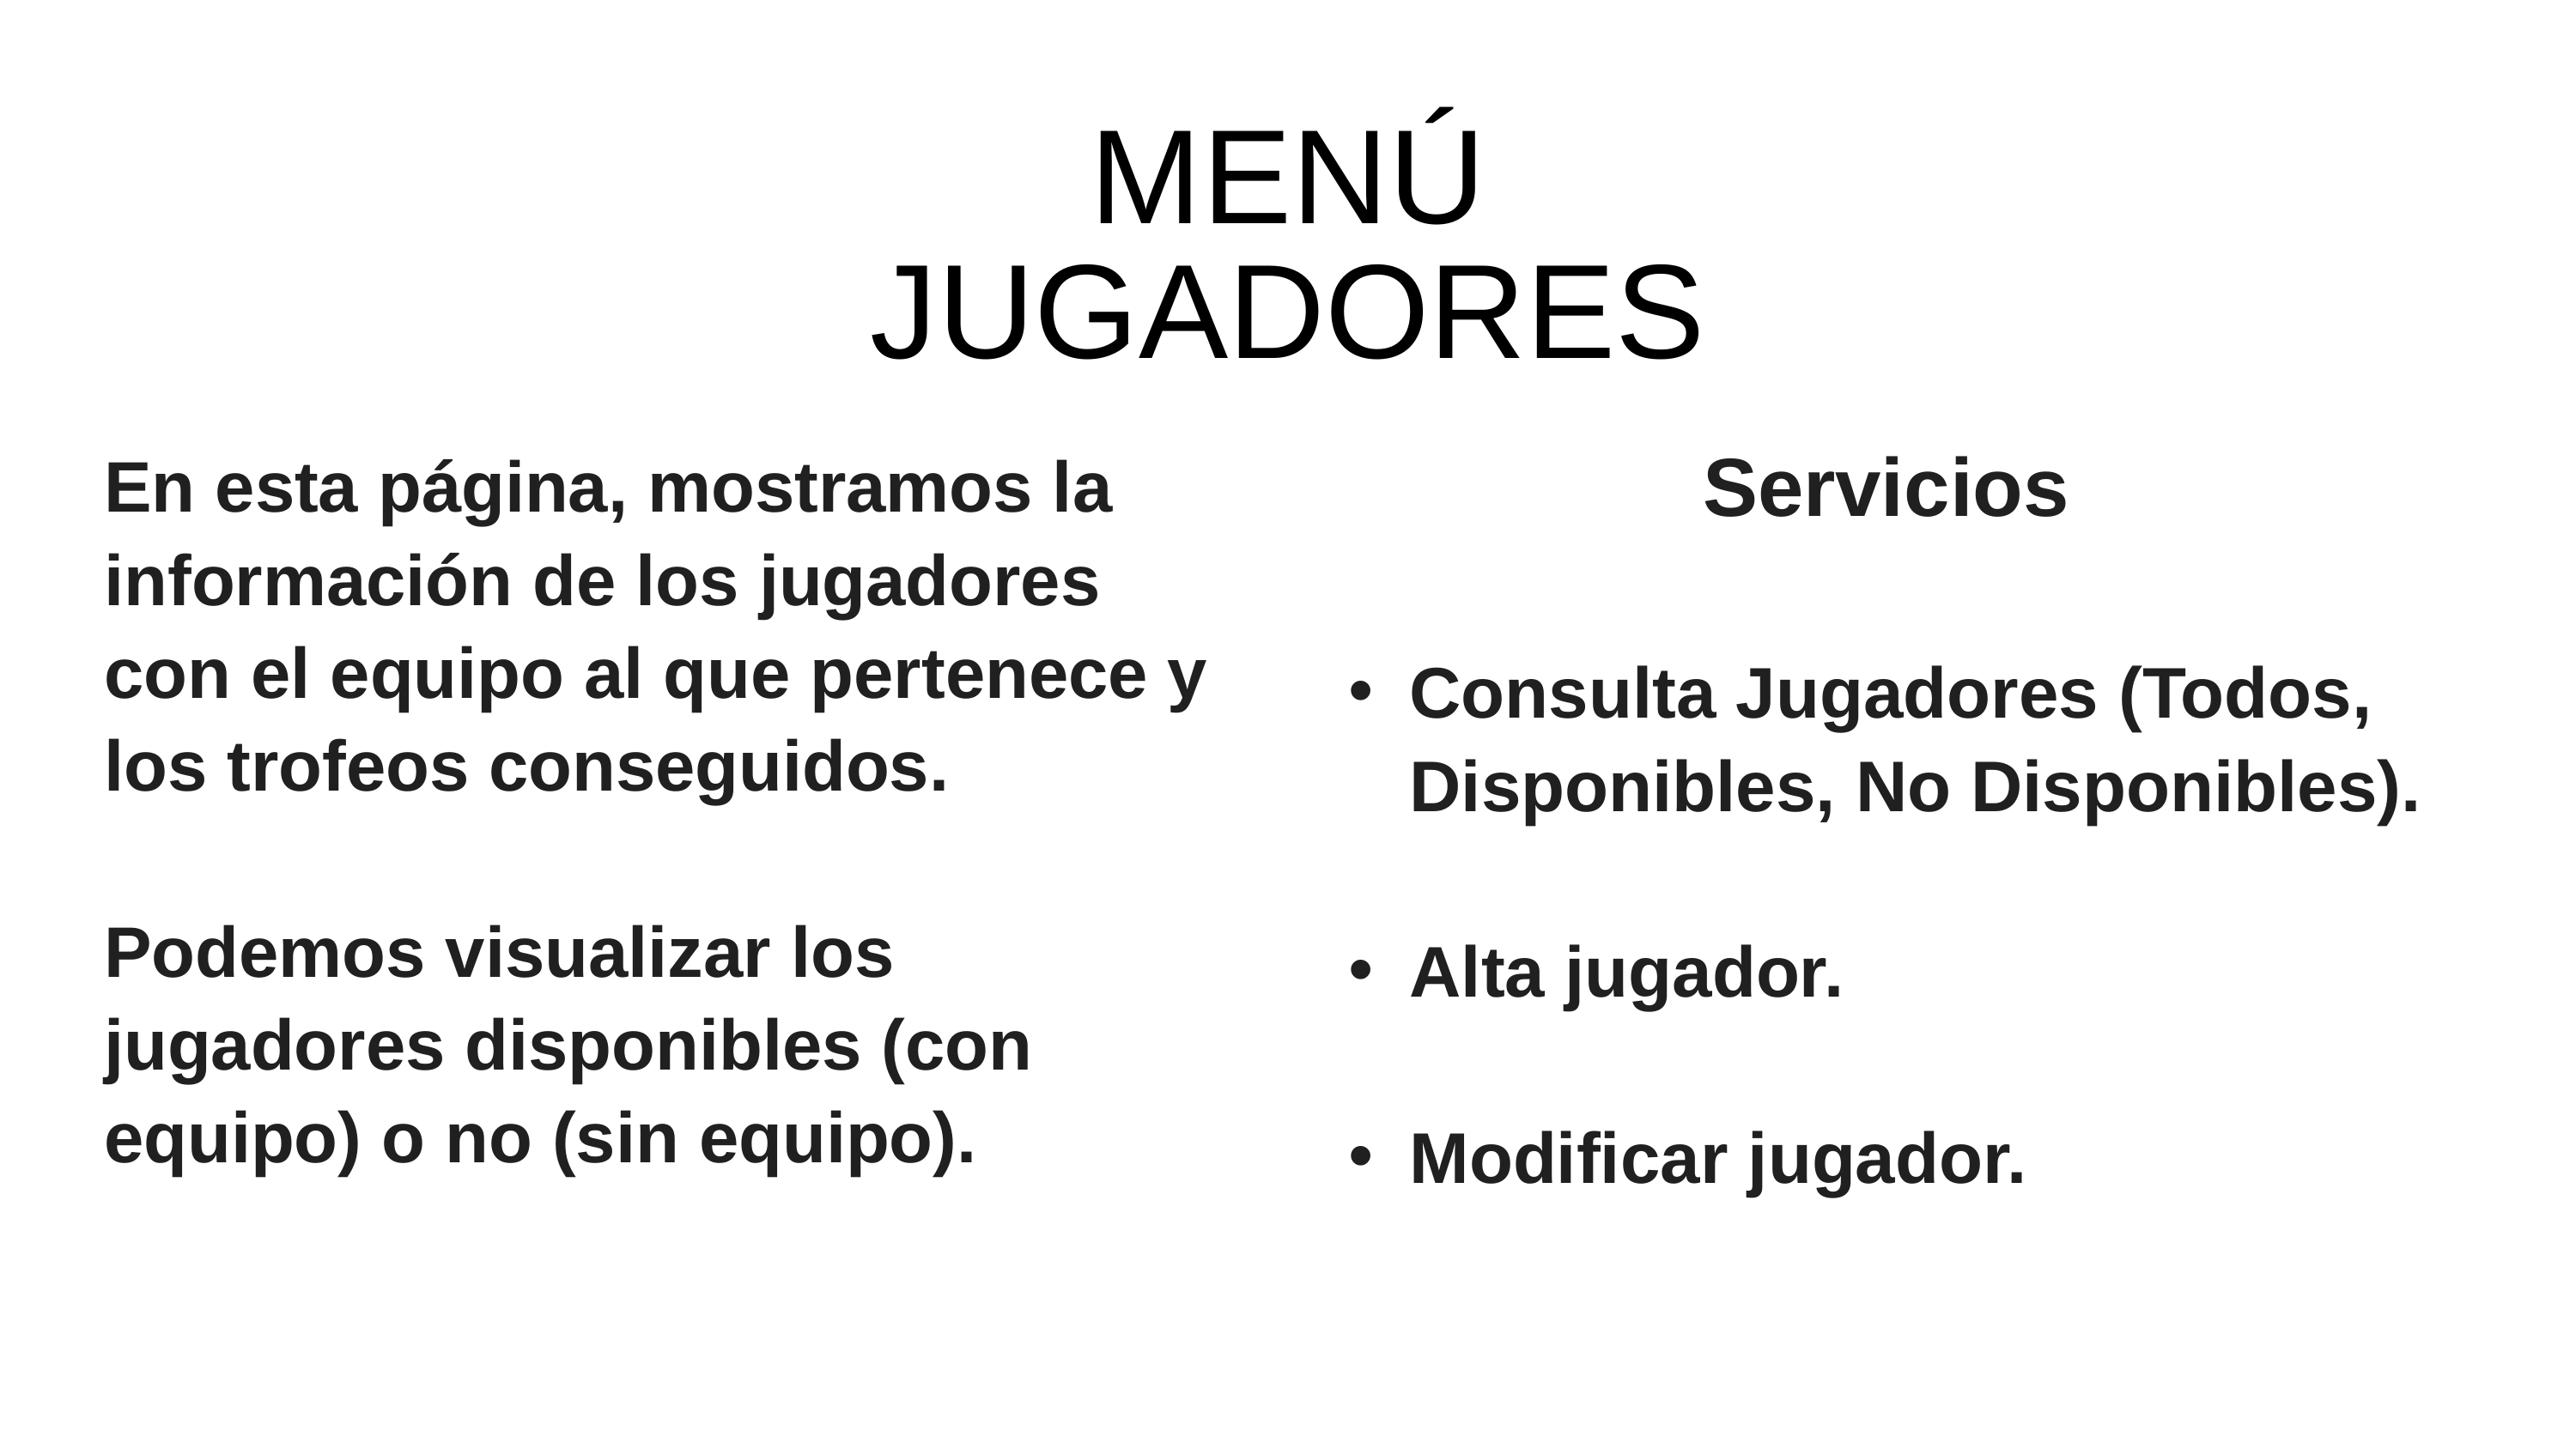

MENÚ JUGADORES
Servicios

Consulta Jugadores (Todos, Disponibles, No Disponibles).

Alta jugador.

Modificar jugador.

En esta página, mostramos la información de los jugadores con el equipo al que pertenece y los trofeos conseguidos.

Podemos visualizar los jugadores disponibles (con equipo) o no (sin equipo).